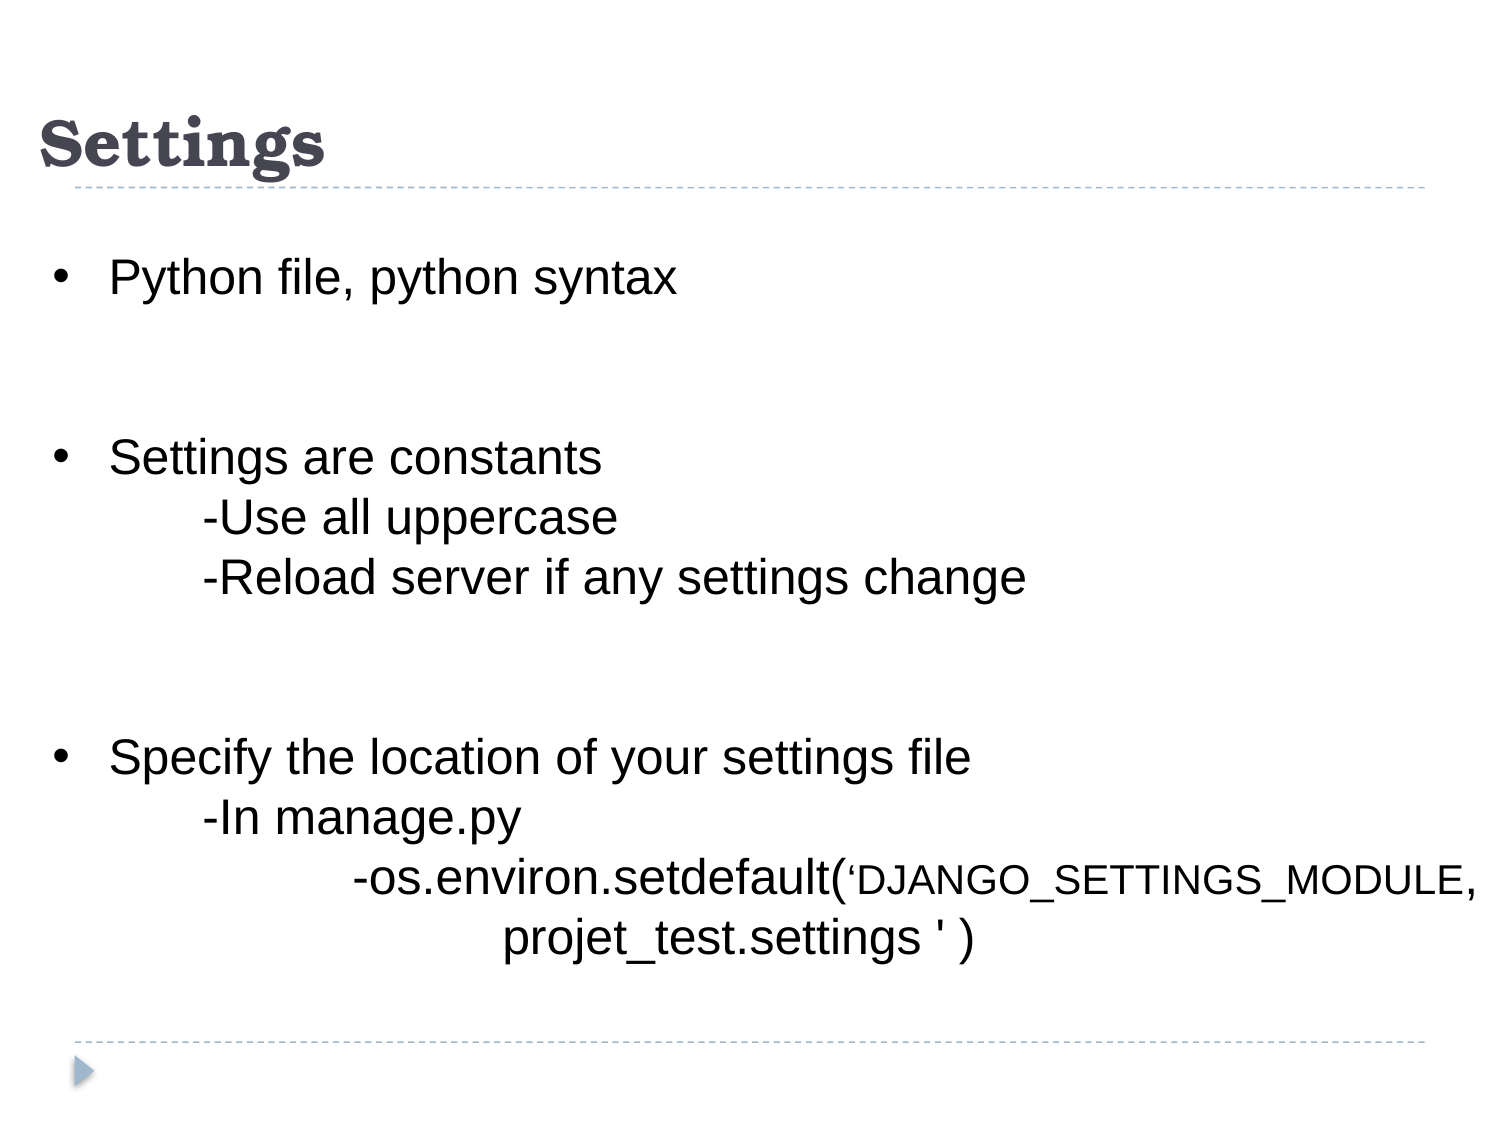

# Settings
Python file, python syntax

Settings are constants
	-Use all uppercase
	-Reload server if any settings change

Specify the location of your settings file
	-In manage.py
		-os.environ.setdefault(‘DJANGO_SETTINGS_MODULE, 			projet_test.settings ' )